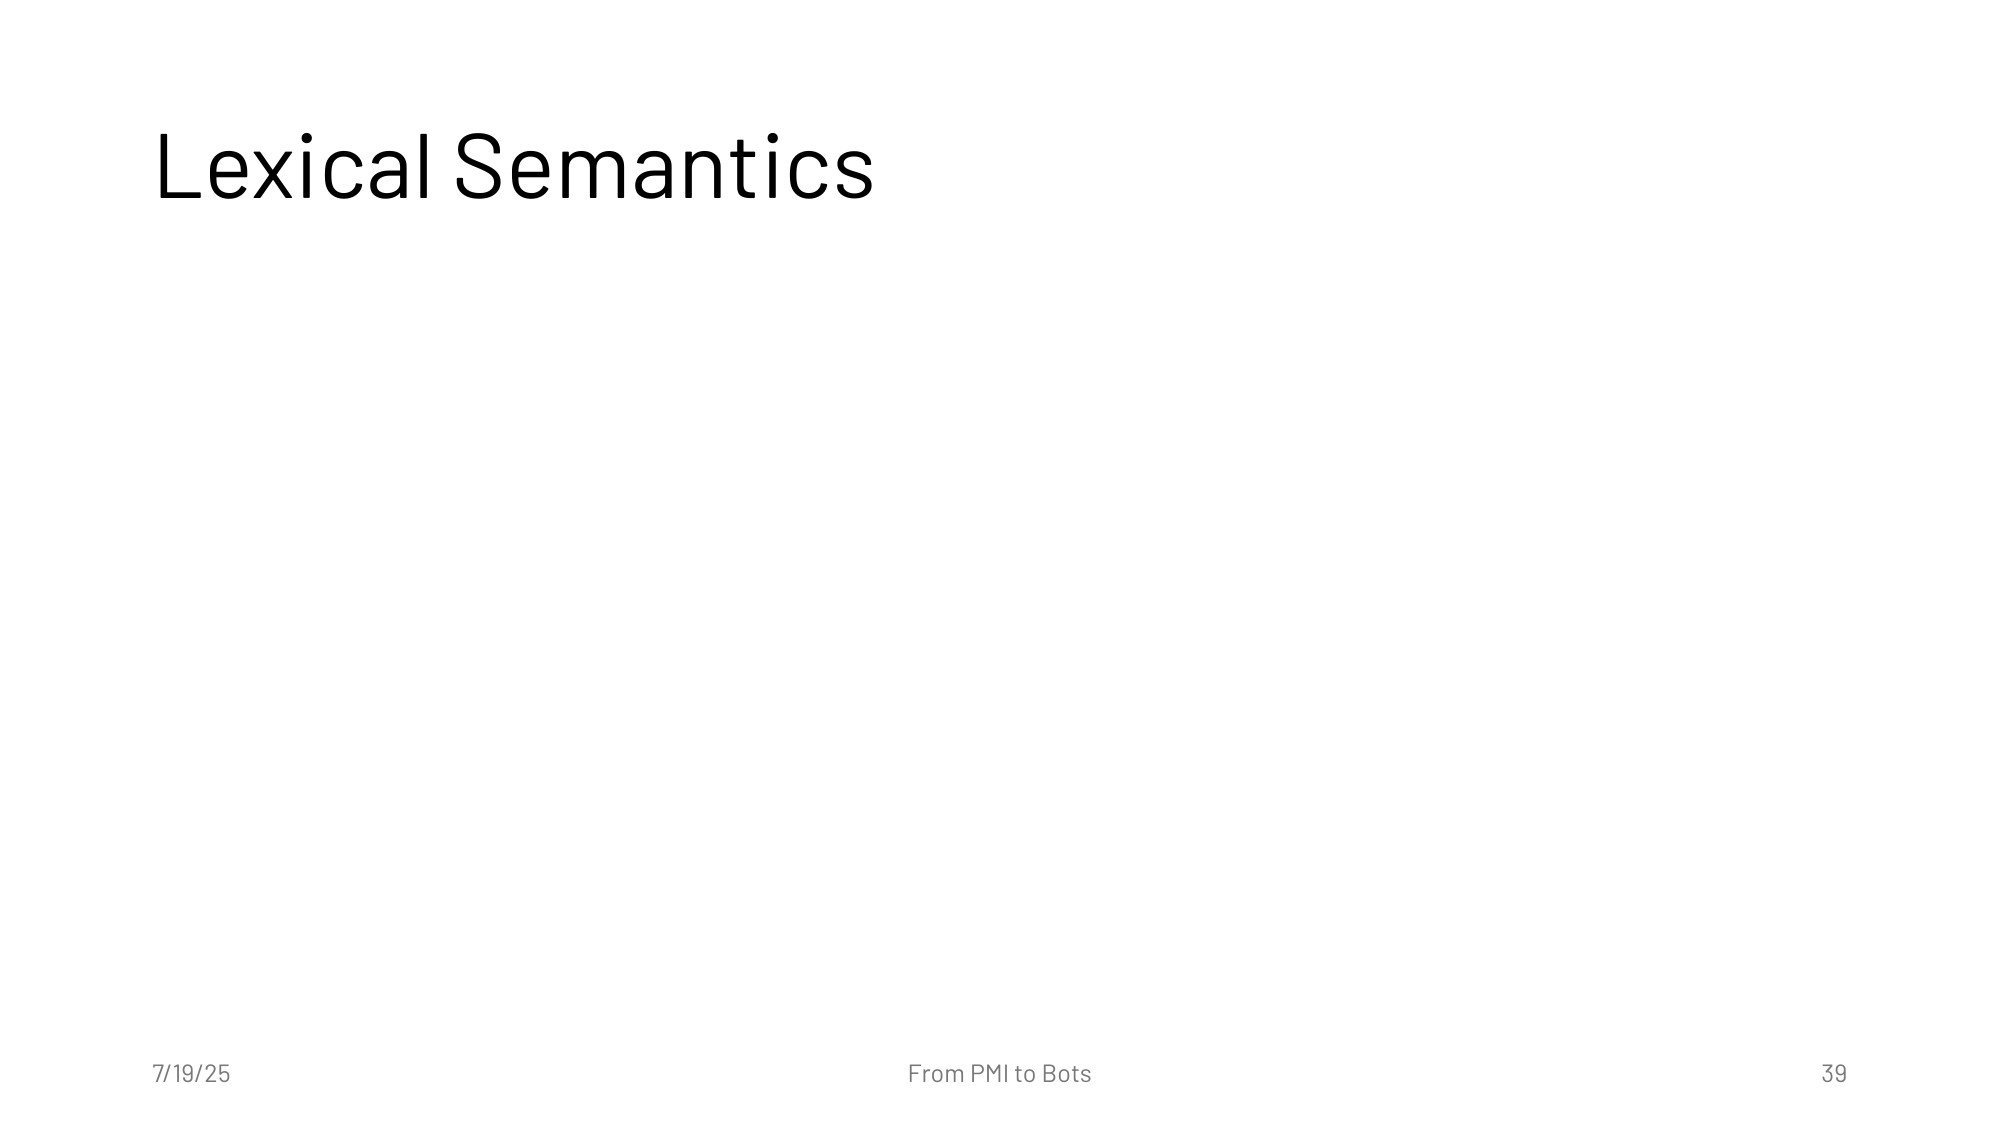

# Lexical Semantics

7/19/25
From PMI to Bots
39